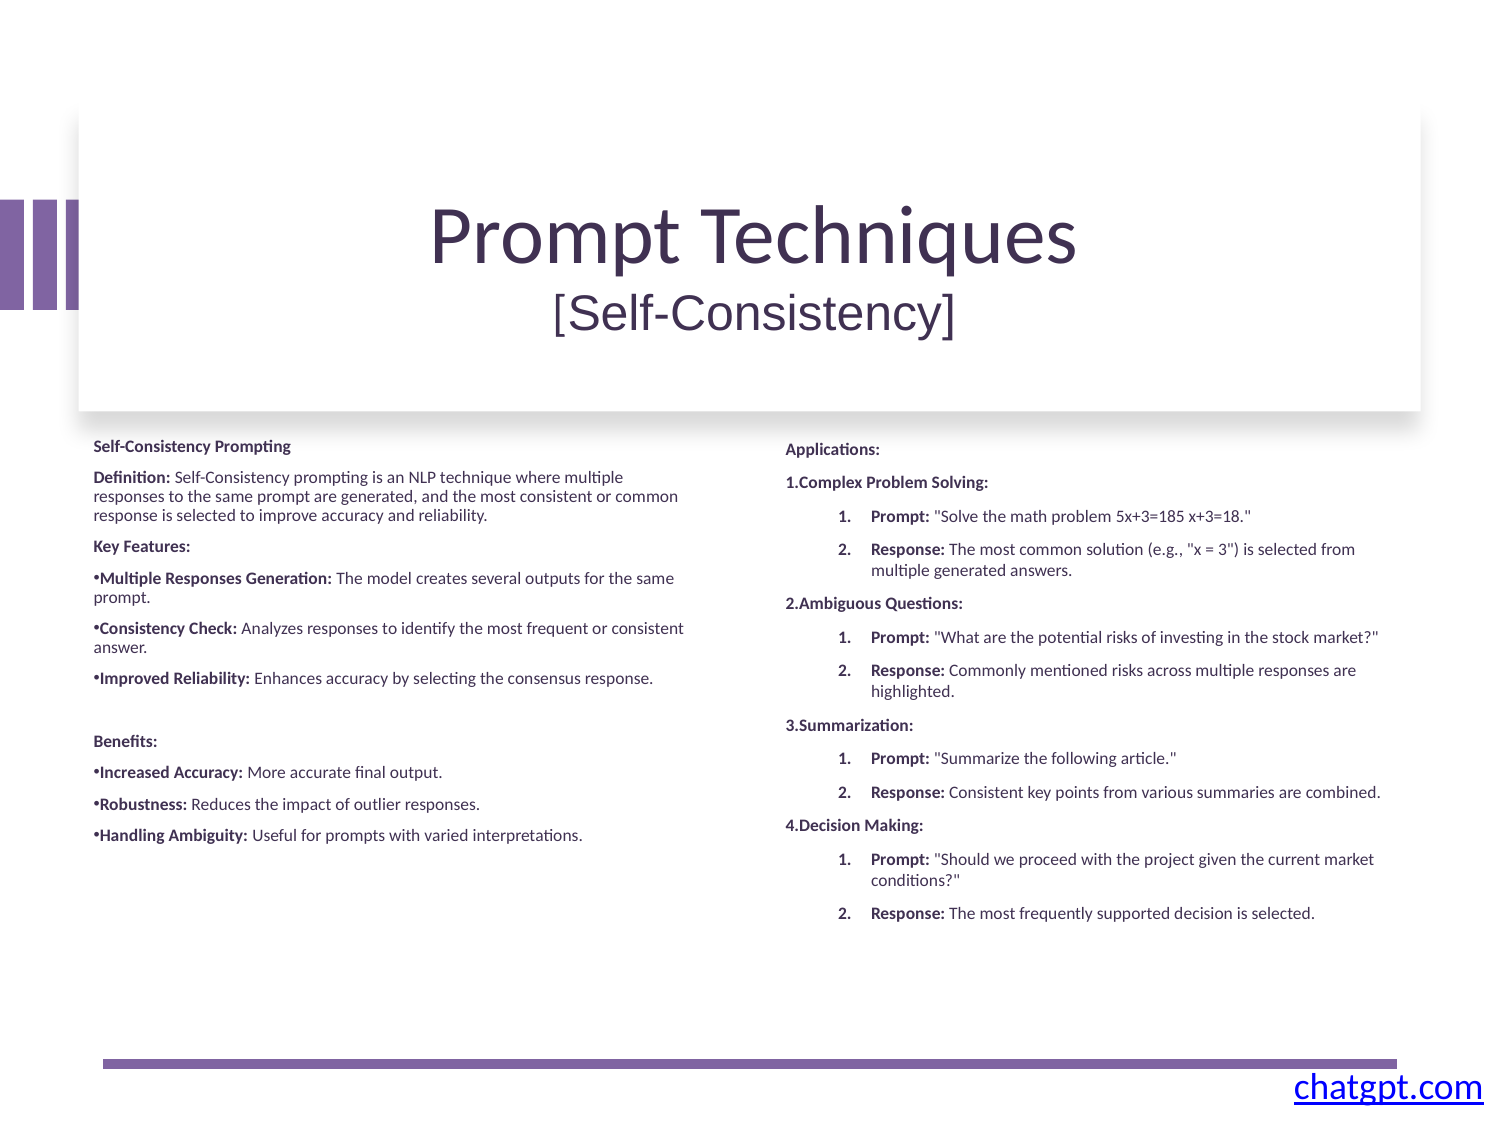

# Prompt Techniques [Self-Consistency]

Self-Consistency Prompting
Definition: Self-Consistency prompting is an NLP technique where multiple responses to the same prompt are generated, and the most consistent or common response is selected to improve accuracy and reliability.
Key Features:
Multiple Responses Generation: The model creates several outputs for the same prompt.
Consistency Check: Analyzes responses to identify the most frequent or consistent answer.
Improved Reliability: Enhances accuracy by selecting the consensus response.

Benefits:
Increased Accuracy: More accurate final output.
Robustness: Reduces the impact of outlier responses.
Handling Ambiguity: Useful for prompts with varied interpretations.

Applications:
Complex Problem Solving:
Prompt: "Solve the math problem 5x+3=185 x+3=18."
Response: The most common solution (e.g., "x = 3") is selected from multiple generated answers.
Ambiguous Questions:
Prompt: "What are the potential risks of investing in the stock market?"
Response: Commonly mentioned risks across multiple responses are highlighted.
Summarization:
Prompt: "Summarize the following article."
Response: Consistent key points from various summaries are combined.
Decision Making:
Prompt: "Should we proceed with the project given the current market conditions?"
Response: The most frequently supported decision is selected.

chatgpt.com